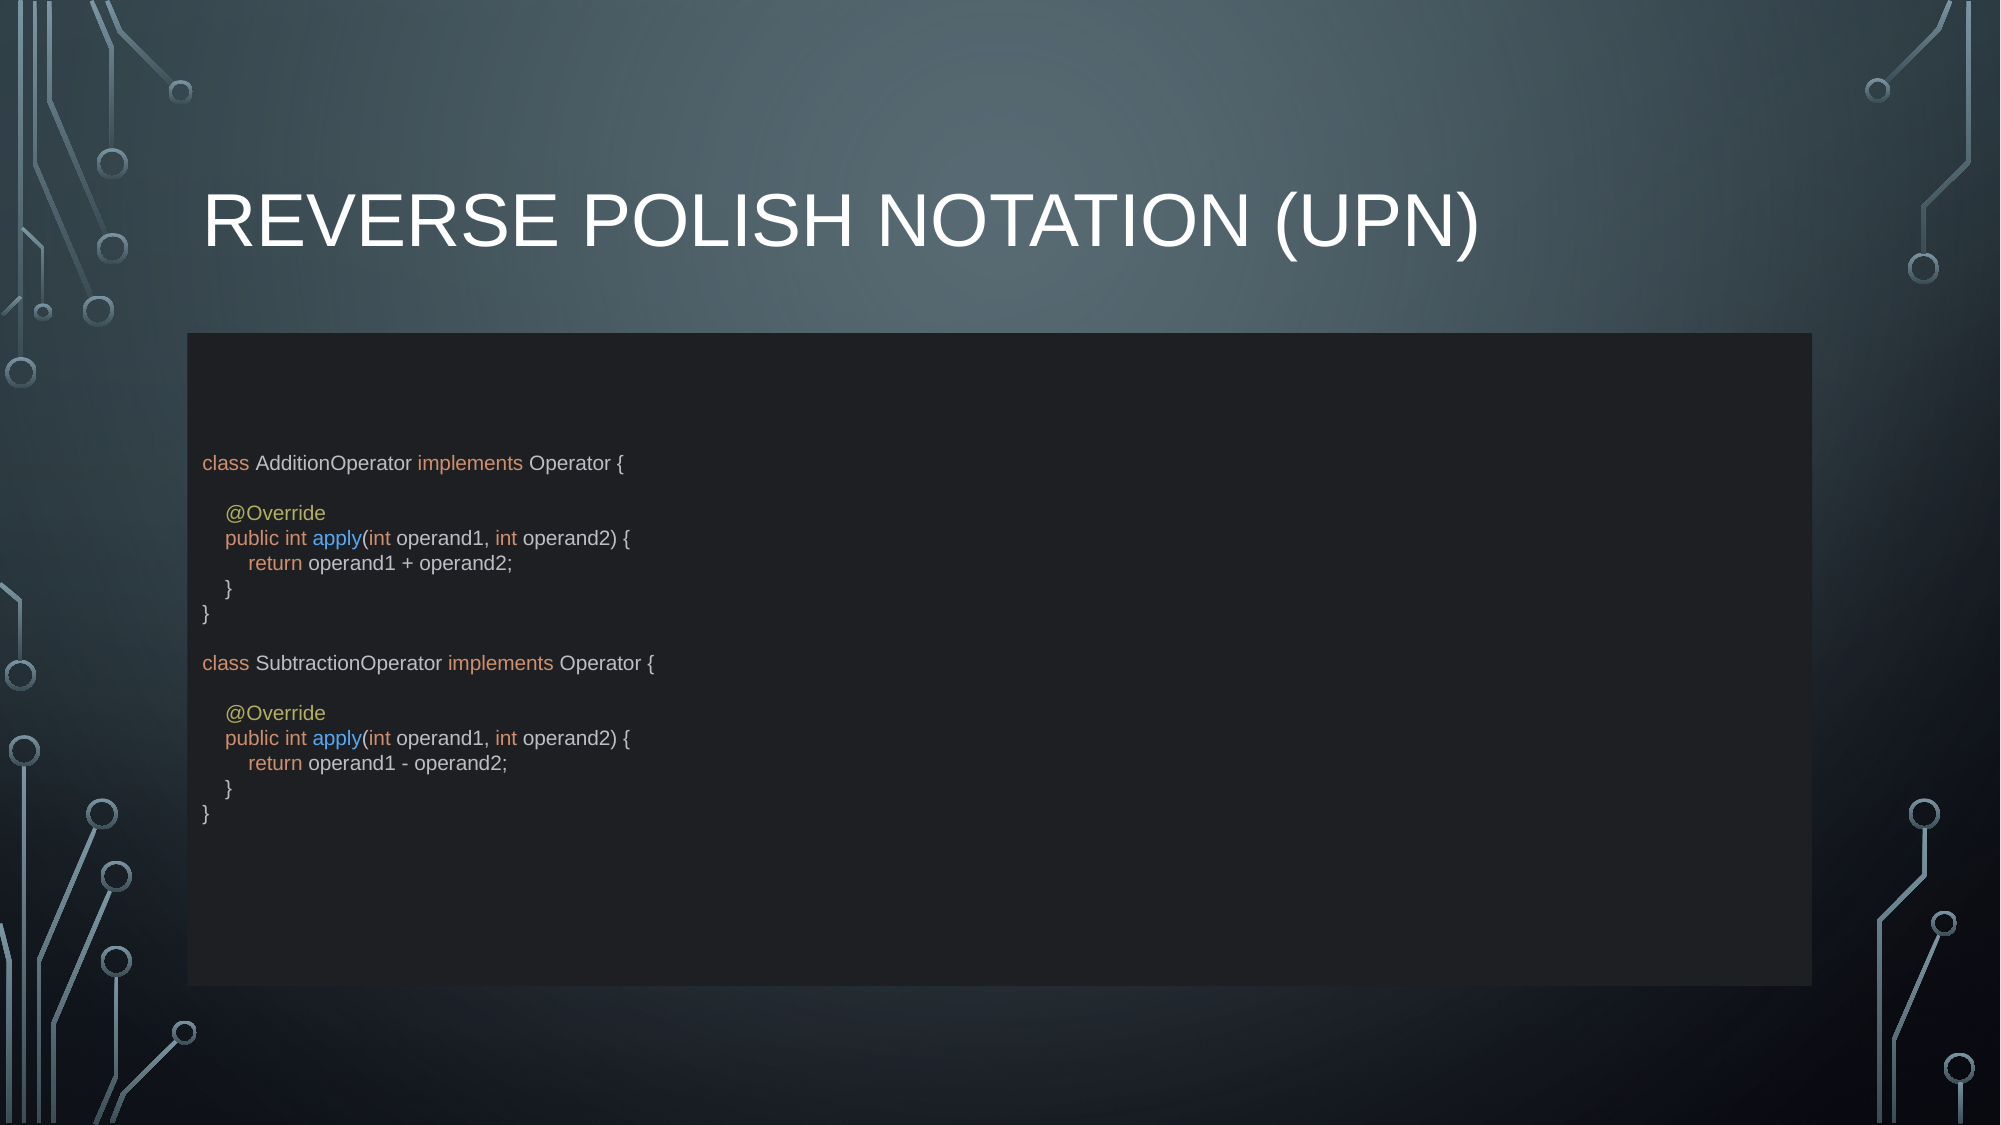

# Reverse polish notation (UPN)
Part 5
class AdditionOperator implements Operator {
    @Override
    public int apply(int operand1, int operand2) {
        return operand1 + operand2;
    }
}
class SubtractionOperator implements Operator {
    @Override
    public int apply(int operand1, int operand2) {
        return operand1 - operand2;
    }
}